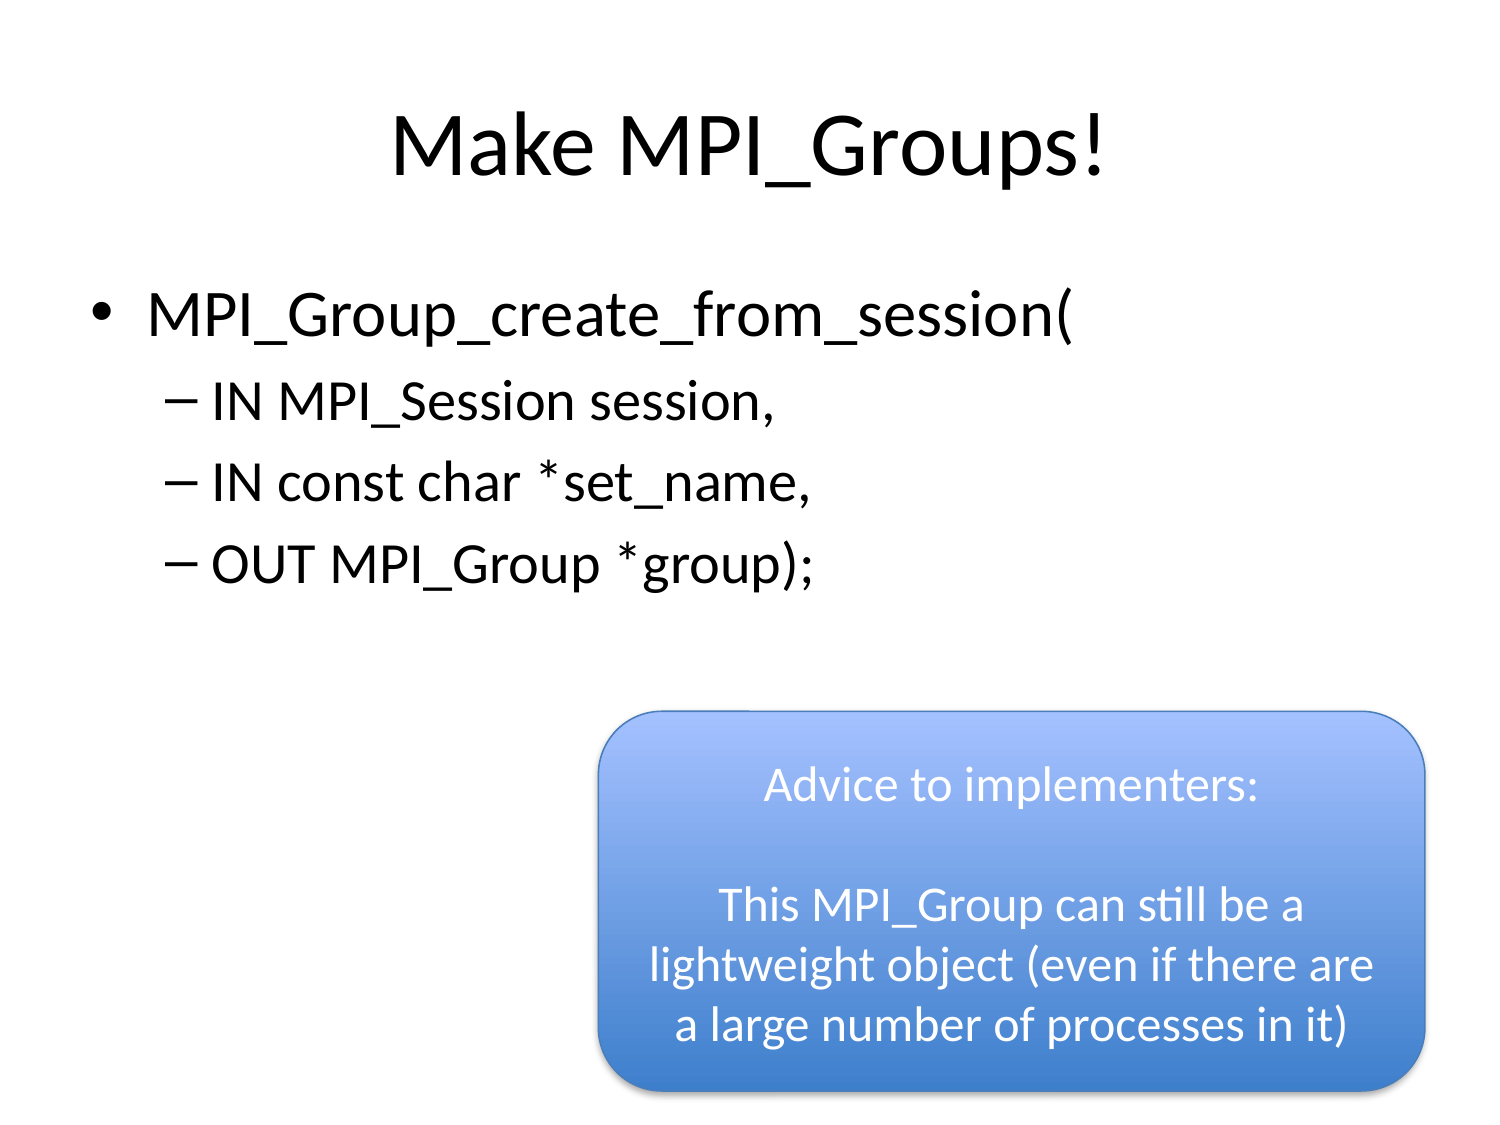

# Make MPI_Groups!
MPI_Group_create_from_session(
IN MPI_Session session,
IN const char *set_name,
OUT MPI_Group *group);
Advice to implementers:

This MPI_Group can still be a lightweight object (even if there are a large number of processes in it)